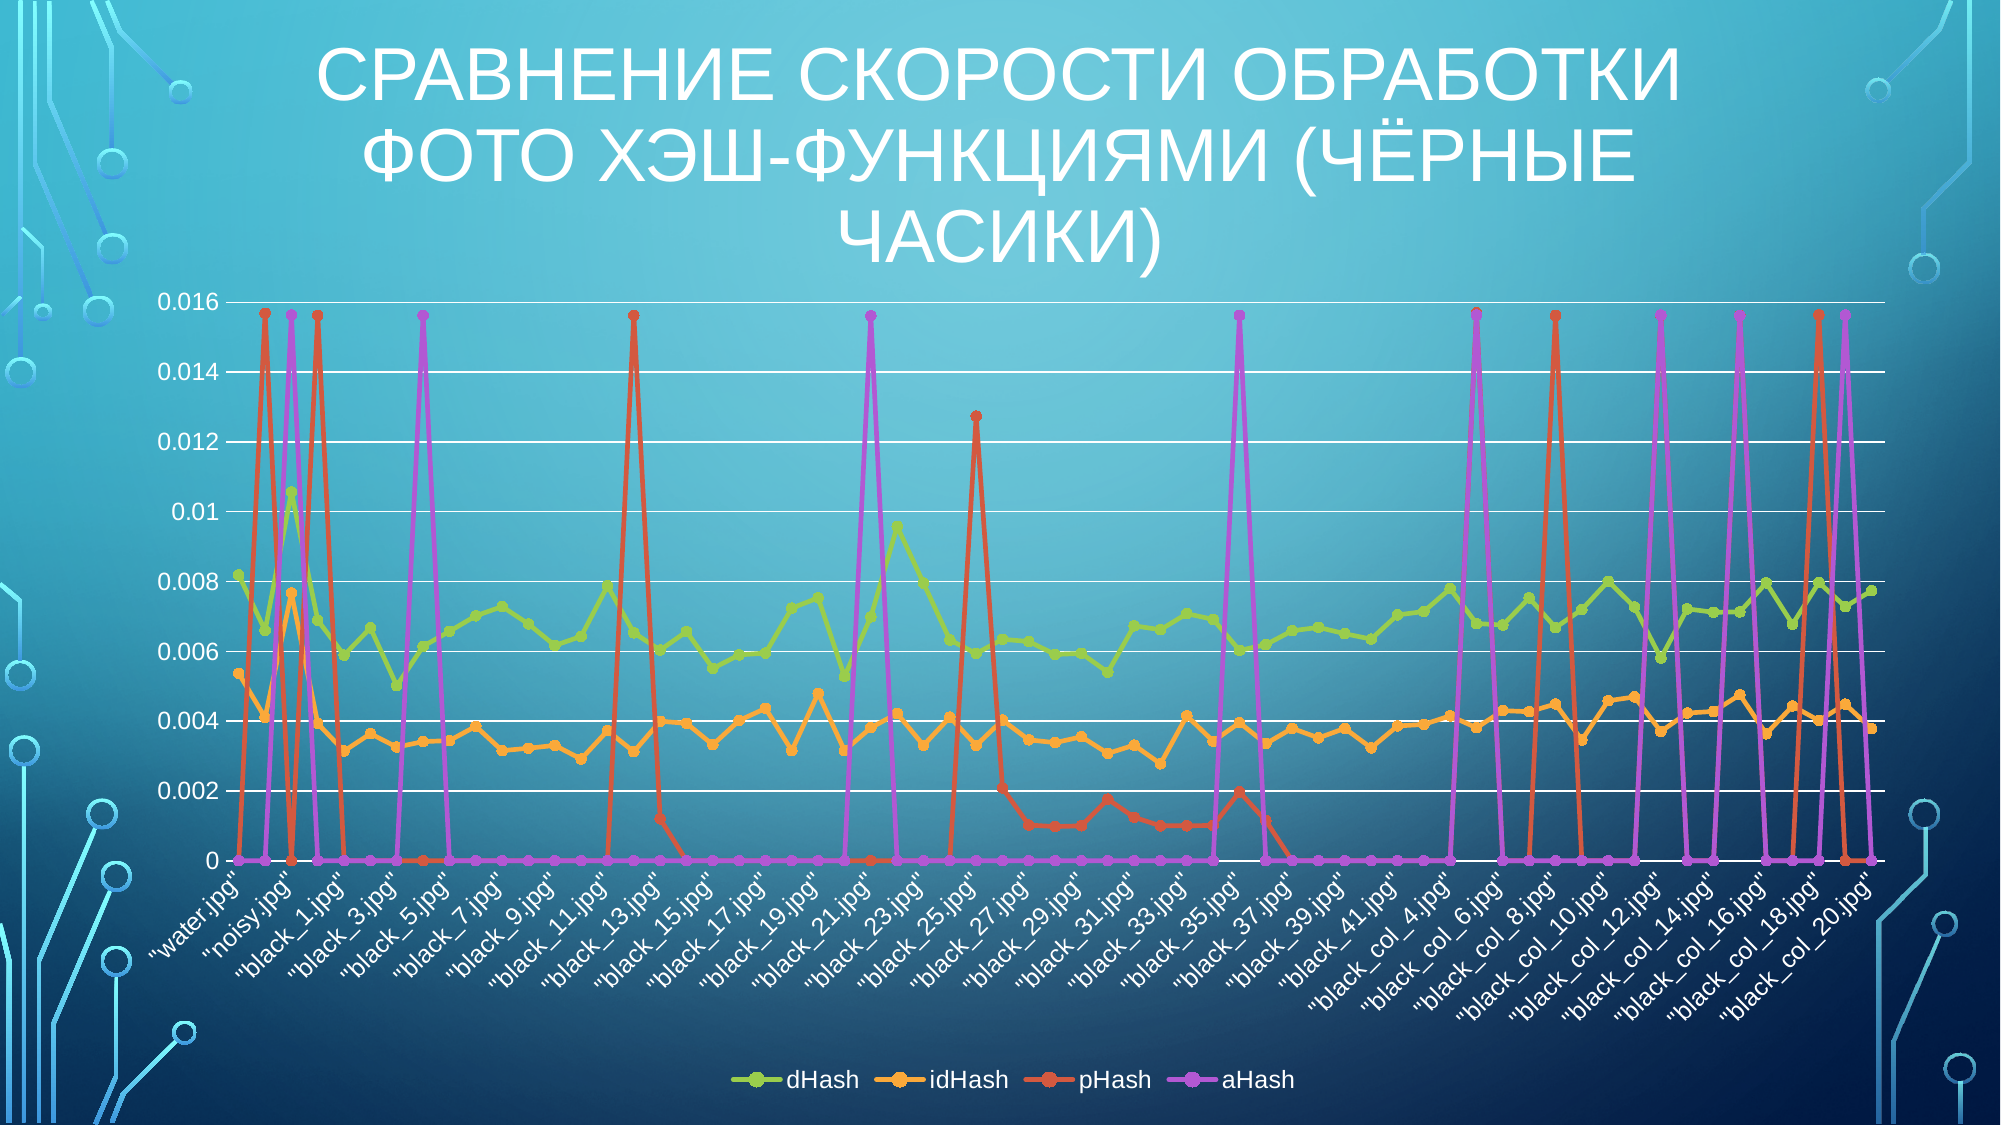

# Сравнение скорости обработки фото хэш-функциями (чёрные часики)

### Chart

| Category | dHash | idHash | pHash | aHash |
|---|---|---|---|---|
| "water.jpg" | 0.008188486 | 0.005366908 | 0.0 | 0.0 |
| "black_chb.jpg" | 0.006598514 | 0.004101685 | 0.015687 | 0.0 |
| "noisy.jpg" | 0.010564215 | 0.007670367 | 0.0 | 0.015636 |
| "black.jpg" | 0.006889057 | 0.003928575 | 0.015626 | 0.0 |
| "black_1.jpg" | 0.005891111 | 0.003143184 | 0.0 | 0.0 |
| "black_2.jpg" | 0.006673346 | 0.003641635 | 0.0 | 0.0 |
| "black_3.jpg" | 0.005013478 | 0.003255517 | 0.0 | 0.0 |
| "black_4.jpg" | 0.006147353 | 0.003413729 | 0.0 | 0.015625 |
| "black_5.jpg" | 0.006572354 | 0.003443975 | 0.0 | 0.0 |
| "black_6.jpg" | 0.007018177 | 0.003850611 | 0.0 | 0.0 |
| "black_7.jpg" | 0.007283865 | 0.003153364 | 0.0 | 0.0 |
| "black_8.jpg" | 0.006784248 | 0.003224384 | 0.0 | 0.0 |
| "black_9.jpg" | 0.006168516 | 0.003304657 | 0.0 | 0.0 |
| "black_10.jpg" | 0.006429363 | 0.002913857 | 0.0 | 0.0 |
| "black_11.jpg" | 0.007876969 | 0.003726678 | 0.0 | 0.0 |
| "black_12.jpg" | 0.006530631 | 0.003124292 | 0.015625 | 0.0 |
| "black_13.jpg" | 0.006036907 | 0.003997318 | 0.001201 | 0.0 |
| "black_14.jpg" | 0.006565991 | 0.003937092 | 0.0 | 0.0 |
| "black_15.jpg" | 0.005513194 | 0.003323158 | 0.0 | 0.0 |
| "black_16.jpg" | 0.005898755 | 0.004018656 | 0.0 | 0.0 |
| "black_17.jpg" | 0.005951505 | 0.004366202 | 0.0 | 0.0 |
| "black_18.jpg" | 0.007238273 | 0.003152041 | 0.0 | 0.0 |
| "black_19.jpg" | 0.007531759 | 0.004796941 | 0.0 | 0.0 |
| "black_20.jpg" | 0.005280651 | 0.003157421 | 0.0 | 0.0 |
| "black_21.jpg" | 0.006987197 | 0.003811213 | 0.0 | 0.015611 |
| "black_22.jpg" | 0.009580669 | 0.00421867 | 0.0 | 0.0 |
| "black_23.jpg" | 0.00795483 | 0.003306448 | 0.0 | 0.0 |
| "black_24.jpg" | 0.006325723 | 0.004113741 | 0.0 | 0.0 |
| "black_25.jpg" | 0.005940689 | 0.003307084 | 0.012738 | 0.0 |
| "black_26.jpg" | 0.006346746 | 0.004029445 | 0.002084 | 0.0 |
| "black_27.jpg" | 0.00628219 | 0.003464139 | 0.001022 | 0.0 |
| "black_28.jpg" | 0.005911718 | 0.003382582 | 0.000979 | 0.0 |
| "black_29.jpg" | 0.005941754 | 0.003551306 | 0.001001 | 0.0 |
| "black_30.jpg" | 0.005400324 | 0.003074627 | 0.001763 | 0.0 |
| "black_31.jpg" | 0.006731907 | 0.003311232 | 0.001246 | 0.0 |
| "black_32.jpg" | 0.006620686 | 0.002777134 | 0.001 | 0.0 |
| "black_33.jpg" | 0.007079007 | 0.004151832 | 0.001001 | 0.0 |
| "black_34.jpg" | 0.006916241 | 0.003423725 | 0.001013 | 0.0 |
| "black_35.jpg" | 0.006026584 | 0.003954569 | 0.001971 | 0.015624 |
| "black_36.jpg" | 0.00619199 | 0.003353538 | 0.001148 | 0.0 |
| "black_37.jpg" | 0.006589612 | 0.003793917 | 0.0 | 0.0 |
| "black_38.jpg" | 0.006687165 | 0.003520288 | 0.0 | 0.0 |
| "black_39.jpg" | 0.006505648 | 0.00379254 | 0.0 | 0.0 |
| "black_40.jpg" | 0.006350741 | 0.003233726 | 0.0 | 0.0 |
| "black_41.jpg" | 0.007043223 | 0.003861414 | 0.0 | 0.0 |
| "black_42.jpg" | 0.007141502 | 0.003905672 | 0.0 | 0.0 |
| "black_col_4.jpg" | 0.007795727 | 0.004149863 | 0.0 | 0.0 |
| "black_col_5.jpg" | 0.006797648 | 0.003808211 | 0.015695 | 0.015631 |
| "black_col_6.jpg" | 0.006754369 | 0.004300878 | 0.0 | 0.0 |
| "black_col_7.jpg" | 0.007530161 | 0.004269558 | 0.0 | 0.0 |
| "black_col_8.jpg" | 0.006681253 | 0.004489861 | 0.015621 | 0.0 |
| "black_col_9.jpg" | 0.007197411 | 0.003458485 | 0.0 | 0.0 |
| "black_col_10.jpg" | 0.008009761 | 0.004583663 | 0.0 | 0.0 |
| "black_col_11.jpg" | 0.007270854 | 0.004693041 | 0.0 | 0.0 |
| "black_col_12.jpg" | 0.00580707 | 0.003702085 | 0.015621 | 0.015633 |
| "black_col_13.jpg" | 0.007217017 | 0.004231877 | 0.0 | 0.0 |
| "black_col_14.jpg" | 0.007119548 | 0.004276882 | 0.0 | 0.0 |
| "black_col_15.jpg" | 0.007130506 | 0.004753977 | 0.015626 | 0.015614 |
| "black_col_16.jpg" | 0.007962905 | 0.003636546 | 0.0 | 0.0 |
| "black_col_17.jpg" | 0.006777384 | 0.004433918 | 0.0 | 0.0 |
| "black_col_18.jpg" | 0.007973441 | 0.004017642 | 0.015636 | 0.0 |
| "black_col_19.jpg" | 0.007280734 | 0.004485455 | 0.0 | 0.015634 |
| "black_col_20.jpg" | 0.007737186 | 0.003782686 | 0.0 | 0.0 |